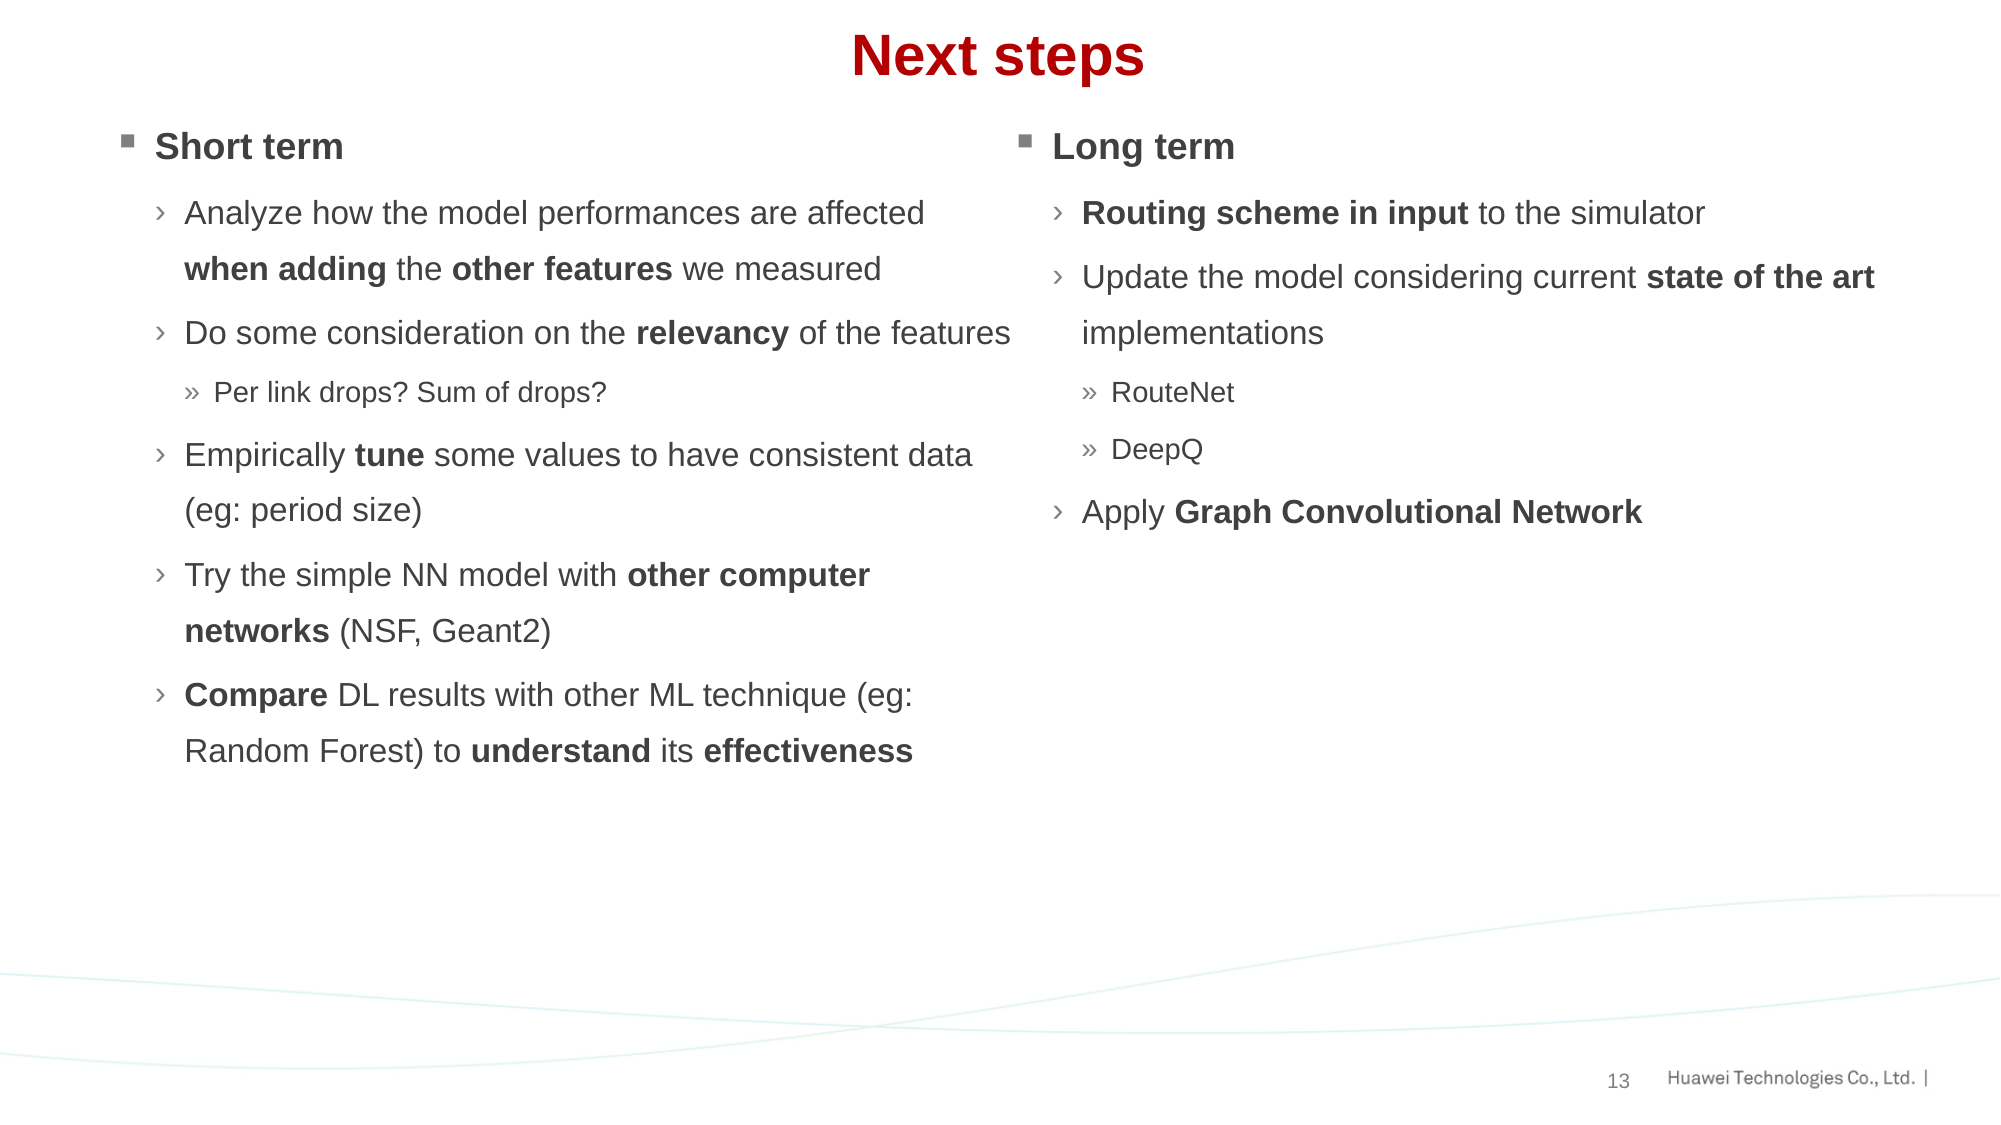

# Next steps
Short term
Analyze how the model performances are affected when adding the other features we measured
Do some consideration on the relevancy of the features
Per link drops? Sum of drops?
Empirically tune some values to have consistent data (eg: period size)
Try the simple NN model with other computer networks (NSF, Geant2)
Compare DL results with other ML technique (eg: Random Forest) to understand its effectiveness

Long term
Routing scheme in input to the simulator
Update the model considering current state of the art implementations
RouteNet
DeepQ
Apply Graph Convolutional Network